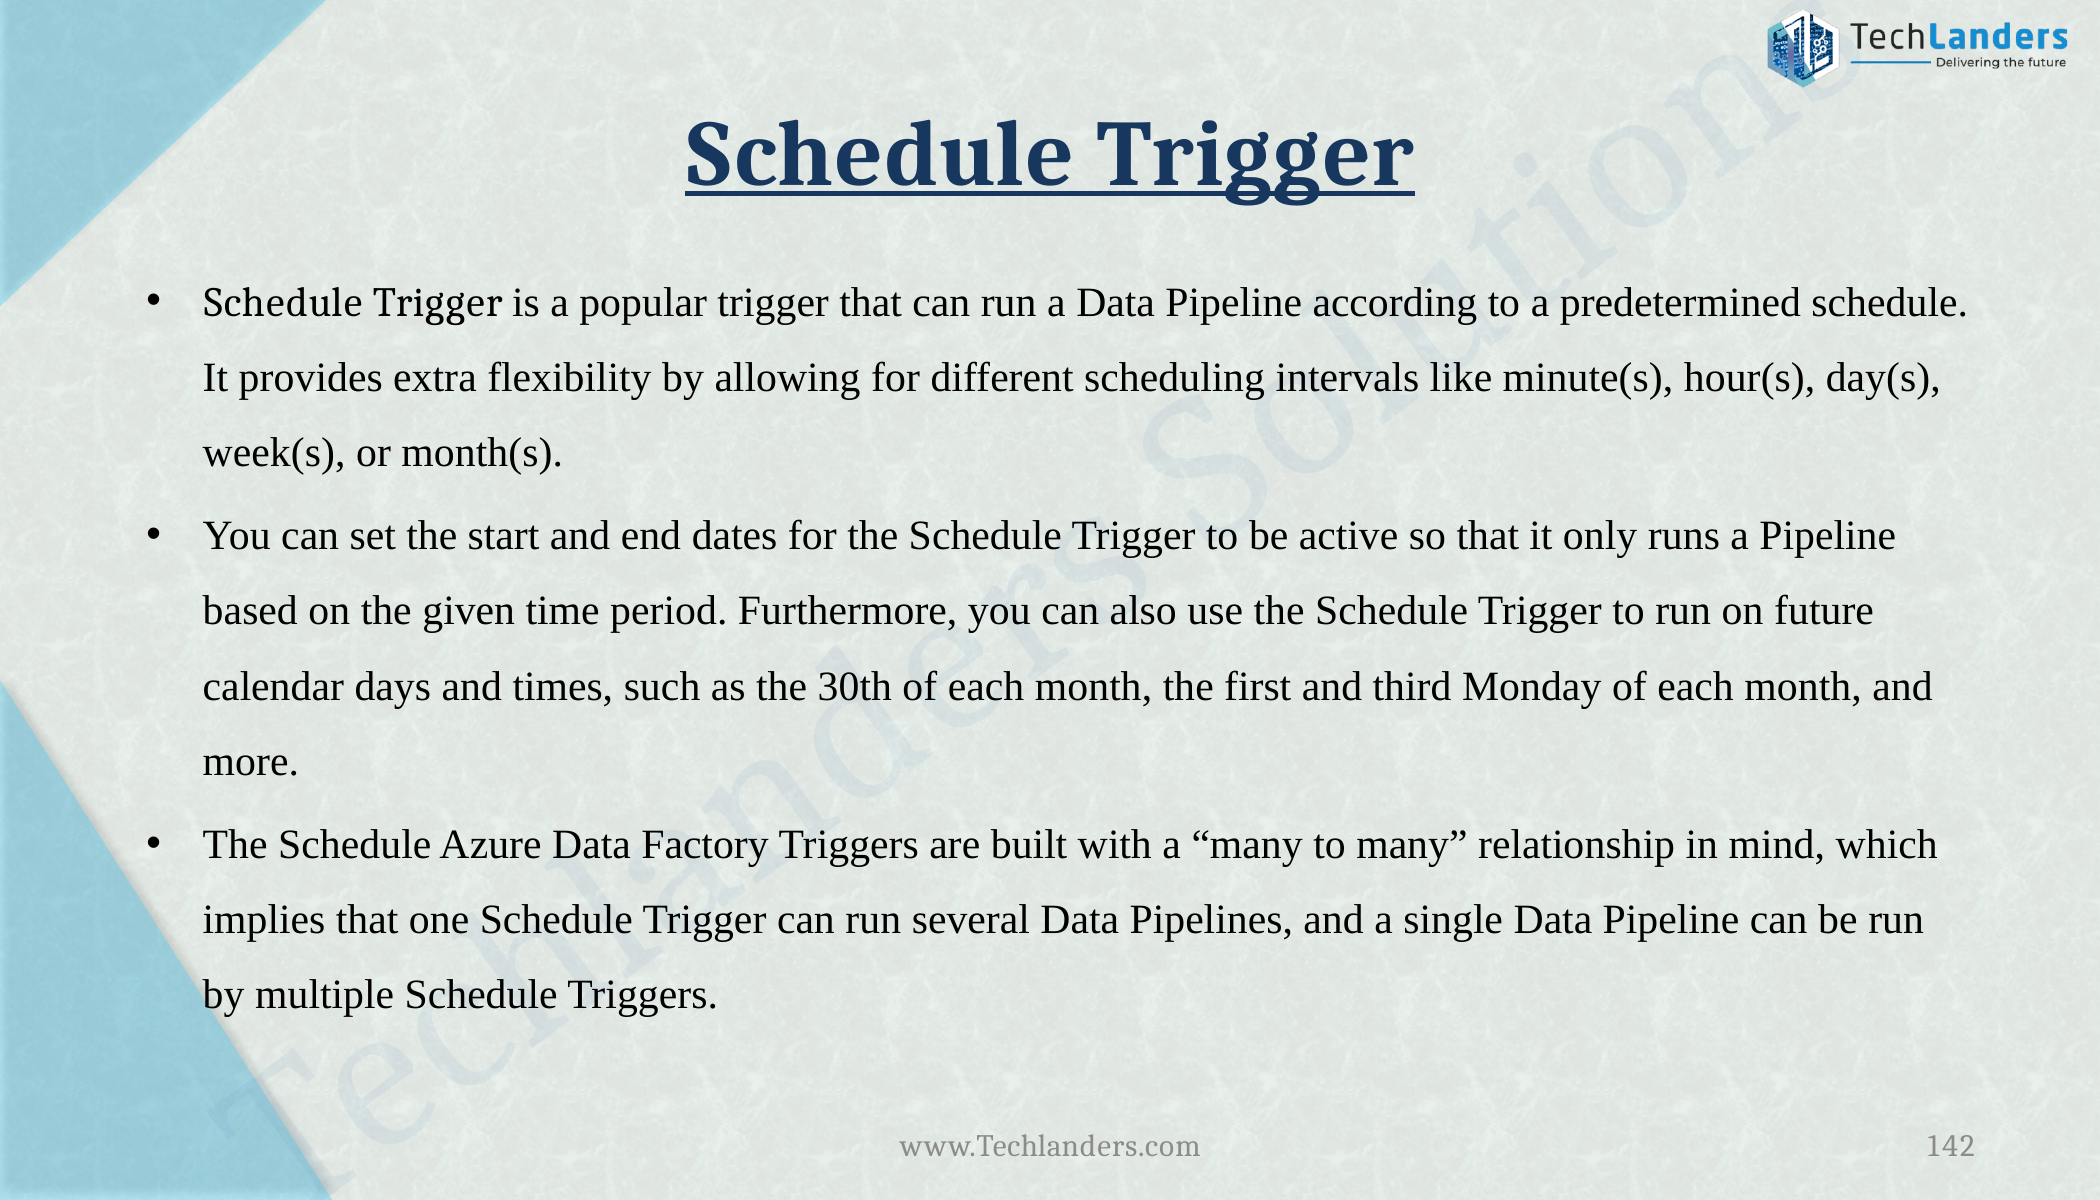

# Schedule Trigger
Schedule Trigger is a popular trigger that can run a Data Pipeline according to a predetermined schedule. It provides extra flexibility by allowing for different scheduling intervals like minute(s), hour(s), day(s), week(s), or month(s).
You can set the start and end dates for the Schedule Trigger to be active so that it only runs a Pipeline based on the given time period. Furthermore, you can also use the Schedule Trigger to run on future calendar days and times, such as the 30th of each month, the first and third Monday of each month, and more.
The Schedule Azure Data Factory Triggers are built with a “many to many” relationship in mind, which implies that one Schedule Trigger can run several Data Pipelines, and a single Data Pipeline can be run by multiple Schedule Triggers.
www.Techlanders.com
142